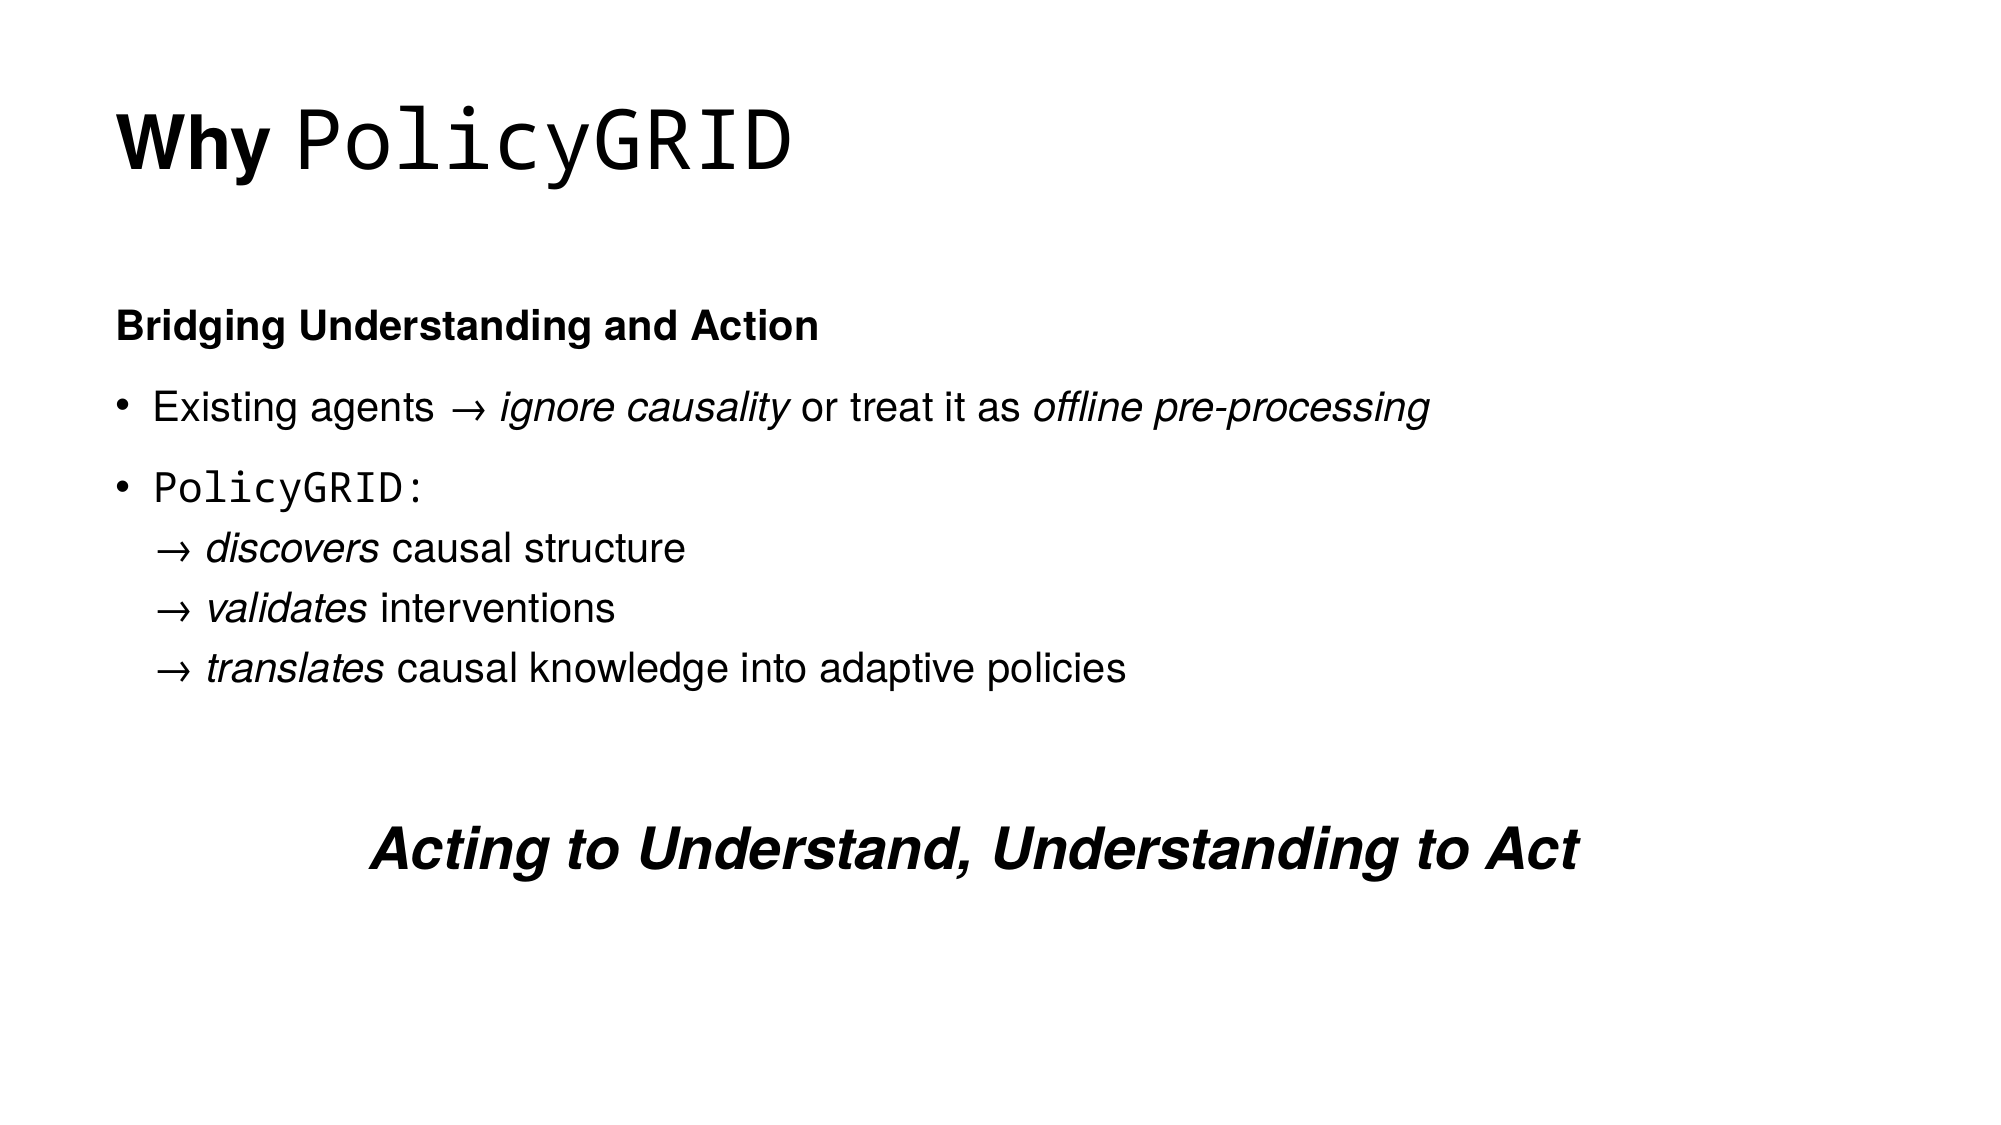

# Why PolicyGRID
Bridging Understanding and Action
Existing agents → ignore causality or treat it as offline pre-processing
PolicyGRID:
→ discovers causal structure
→ validates interventions
→ translates causal knowledge into adaptive policies
Acting to Understand, Understanding to Act